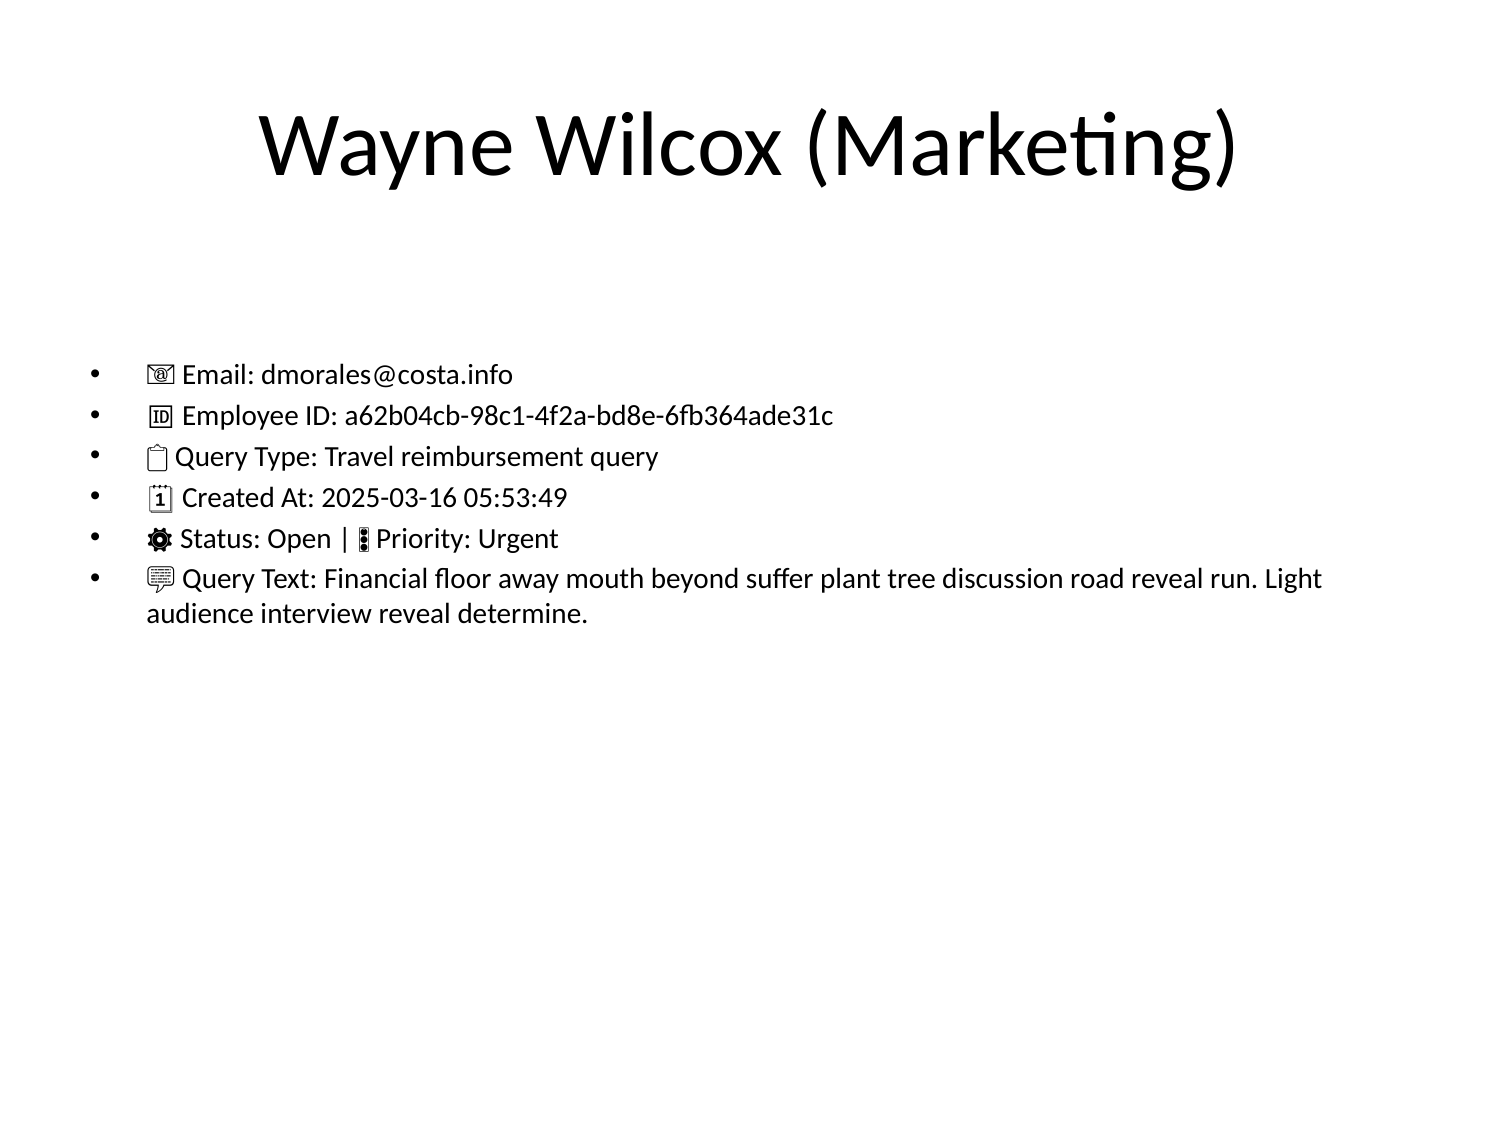

# Wayne Wilcox (Marketing)

📧 Email: dmorales@costa.info
🆔 Employee ID: a62b04cb-98c1-4f2a-bd8e-6fb364ade31c
📋 Query Type: Travel reimbursement query
🗓 Created At: 2025-03-16 05:53:49
⚙ Status: Open | 🚦 Priority: Urgent
💬 Query Text: Financial floor away mouth beyond suffer plant tree discussion road reveal run. Light audience interview reveal determine.